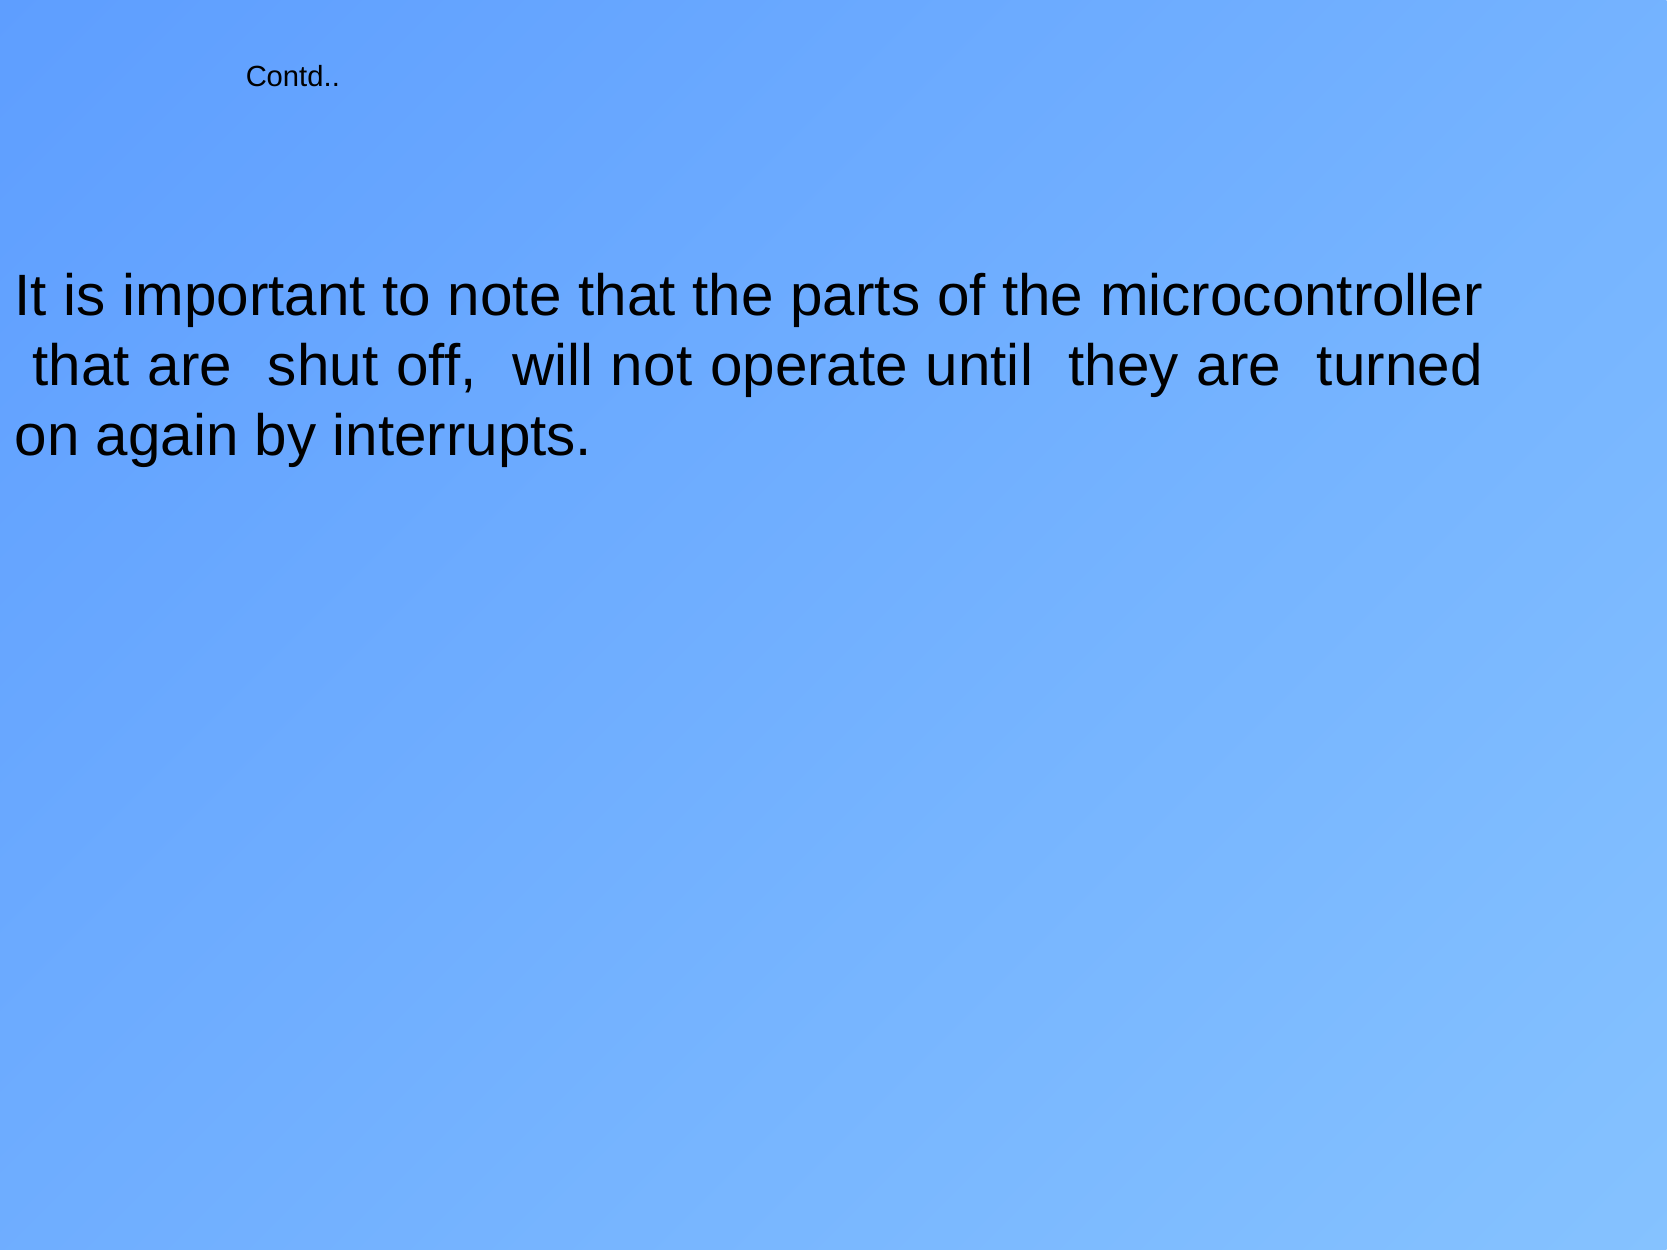

Contd..
It is important to note that the parts of the microcontroller  that are  shut off,  will not operate until  they are  turned on again by interrupts.